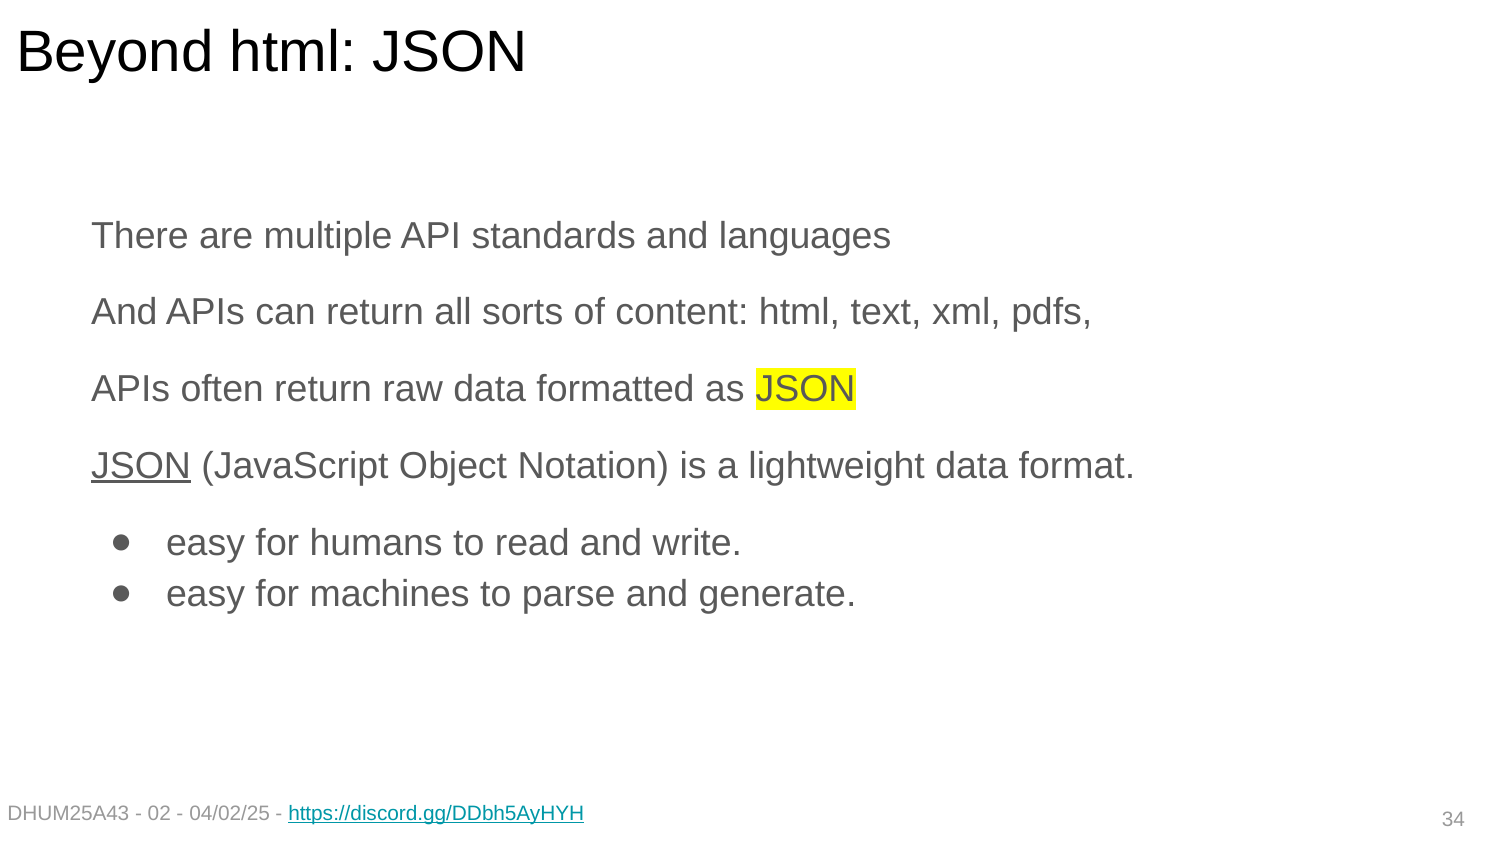

# Beyond html: JSON
There are multiple API standards and languages
And APIs can return all sorts of content: html, text, xml, pdfs,
APIs often return raw data formatted as JSON
JSON (JavaScript Object Notation) is a lightweight data format.
easy for humans to read and write.
easy for machines to parse and generate.